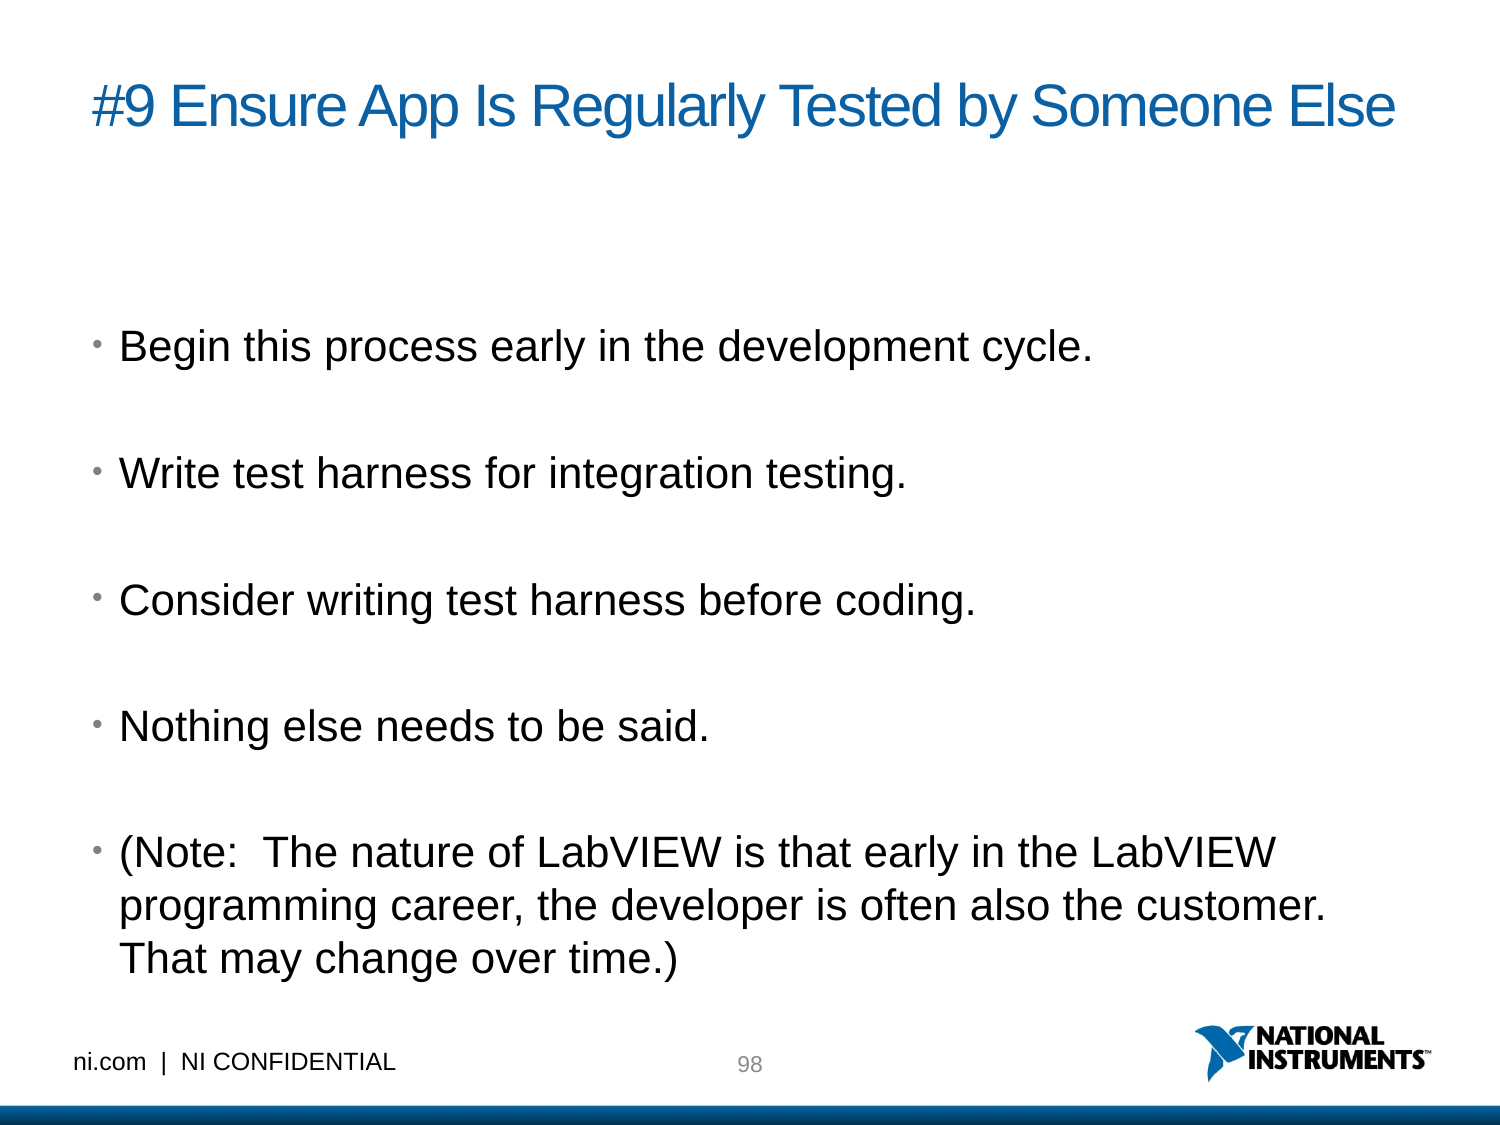

# #9 Ensure App Is Regularly Tested by Someone Else

Begin this process early in the development cycle.

Write test harness for integration testing.

Consider writing test harness before coding.

Nothing else needs to be said.

(Note:  The nature of LabVIEW is that early in the LabVIEW programming career, the developer is often also the customer.  That may change over time.)